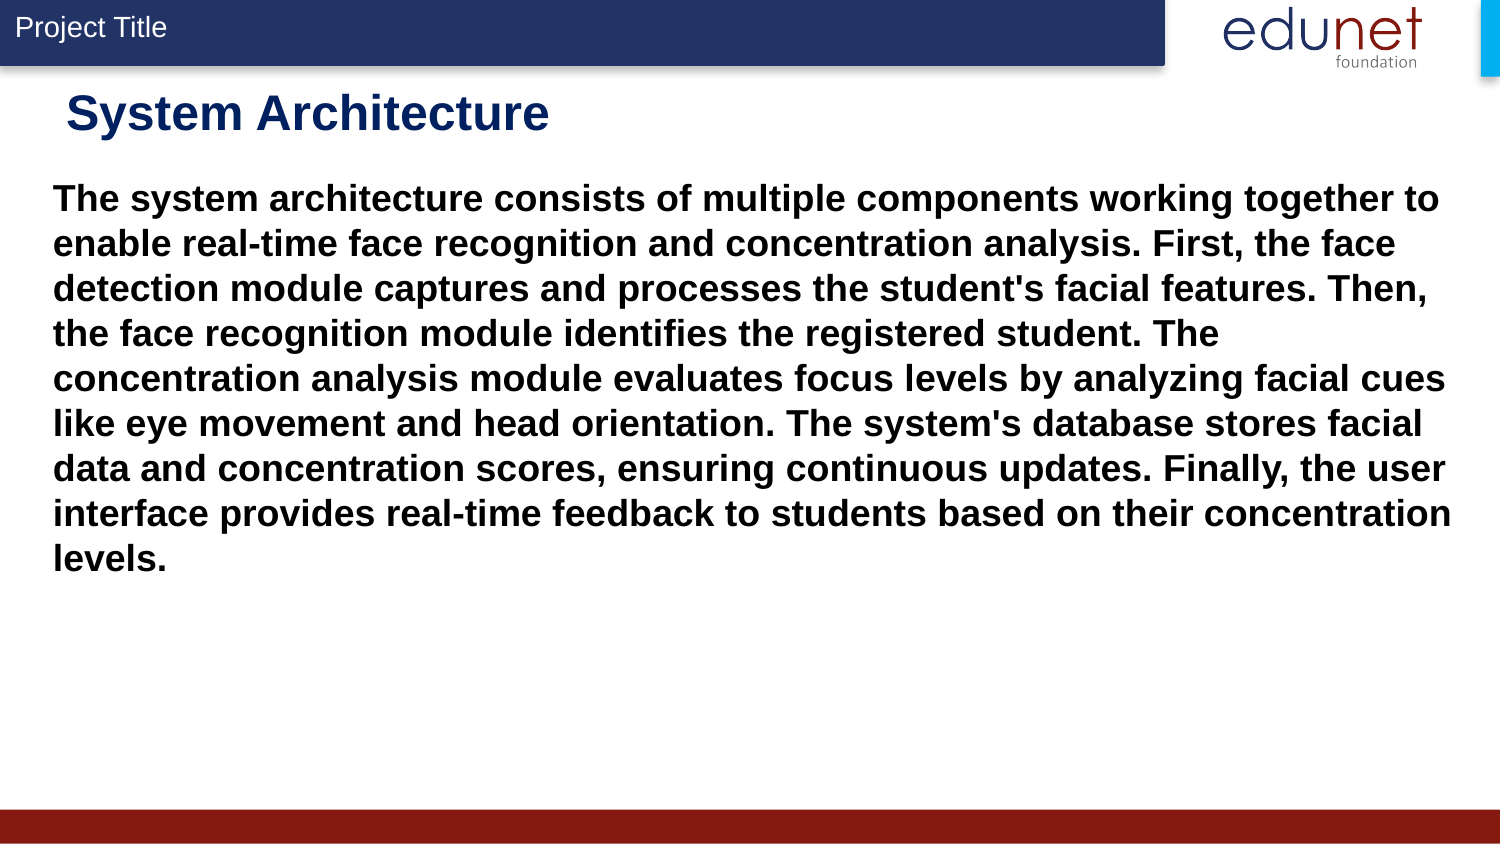

# System Architecture
The system architecture consists of multiple components working together to enable real-time face recognition and concentration analysis. First, the face detection module captures and processes the student's facial features. Then, the face recognition module identifies the registered student. The concentration analysis module evaluates focus levels by analyzing facial cues like eye movement and head orientation. The system's database stores facial data and concentration scores, ensuring continuous updates. Finally, the user interface provides real-time feedback to students based on their concentration levels.